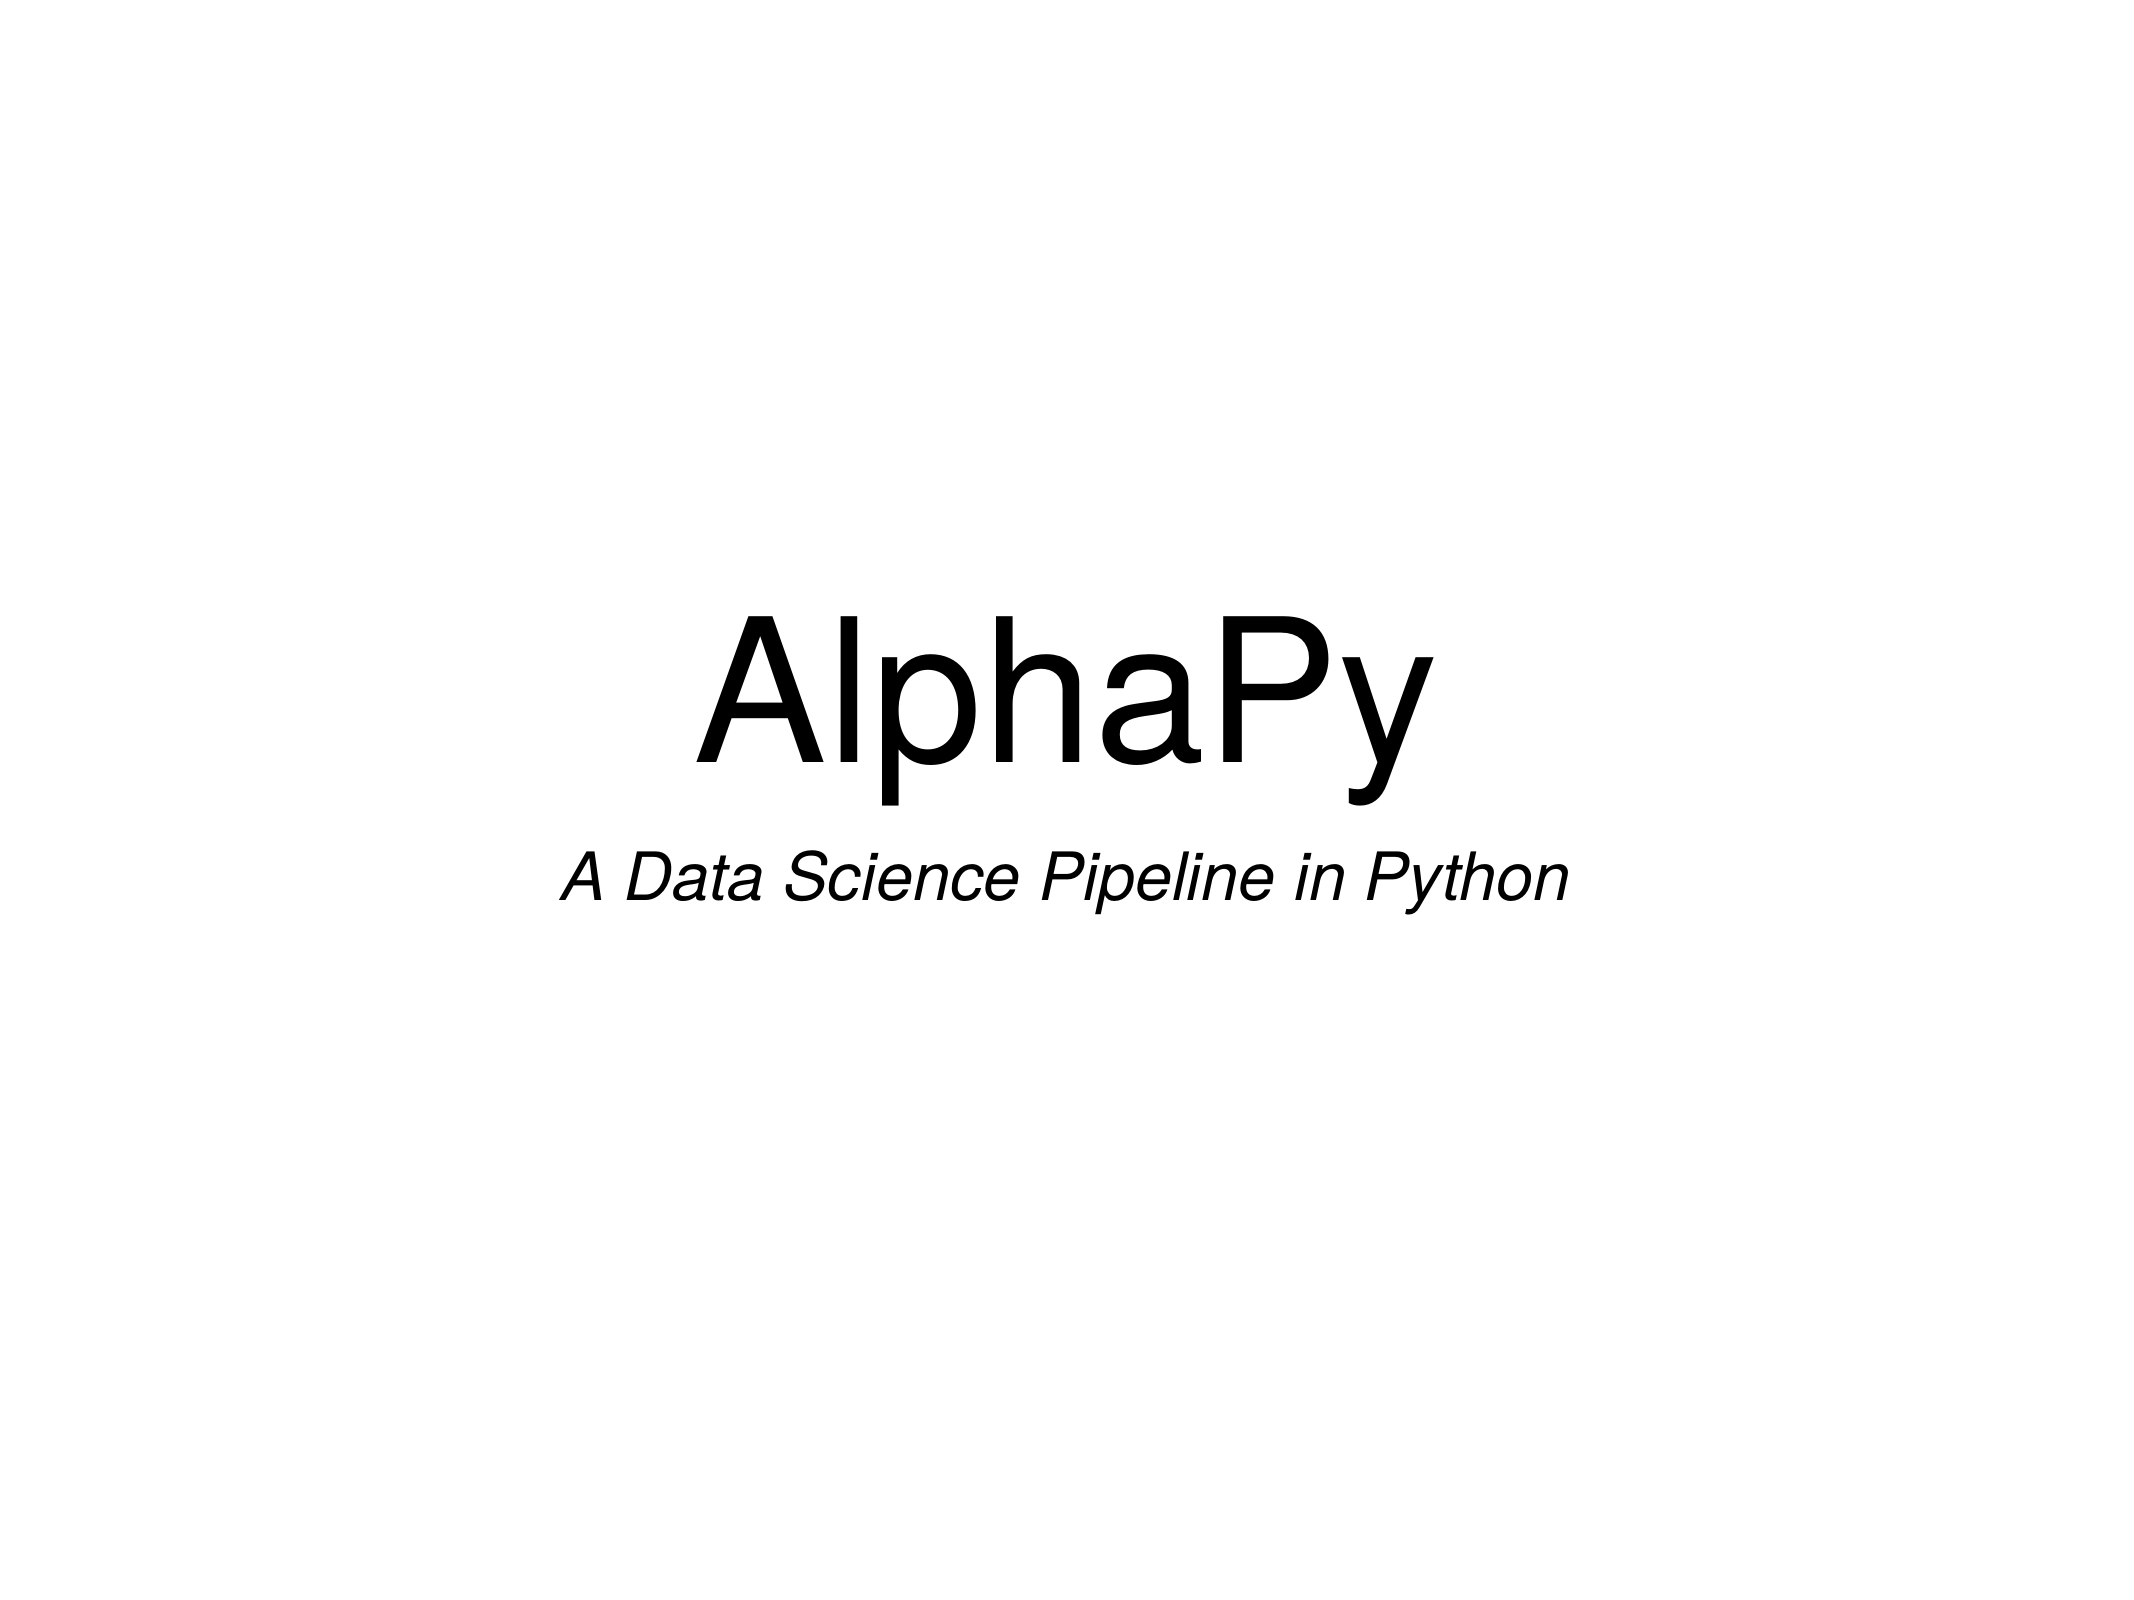

# AlphaPy
A Data Science Pipeline in Python
1